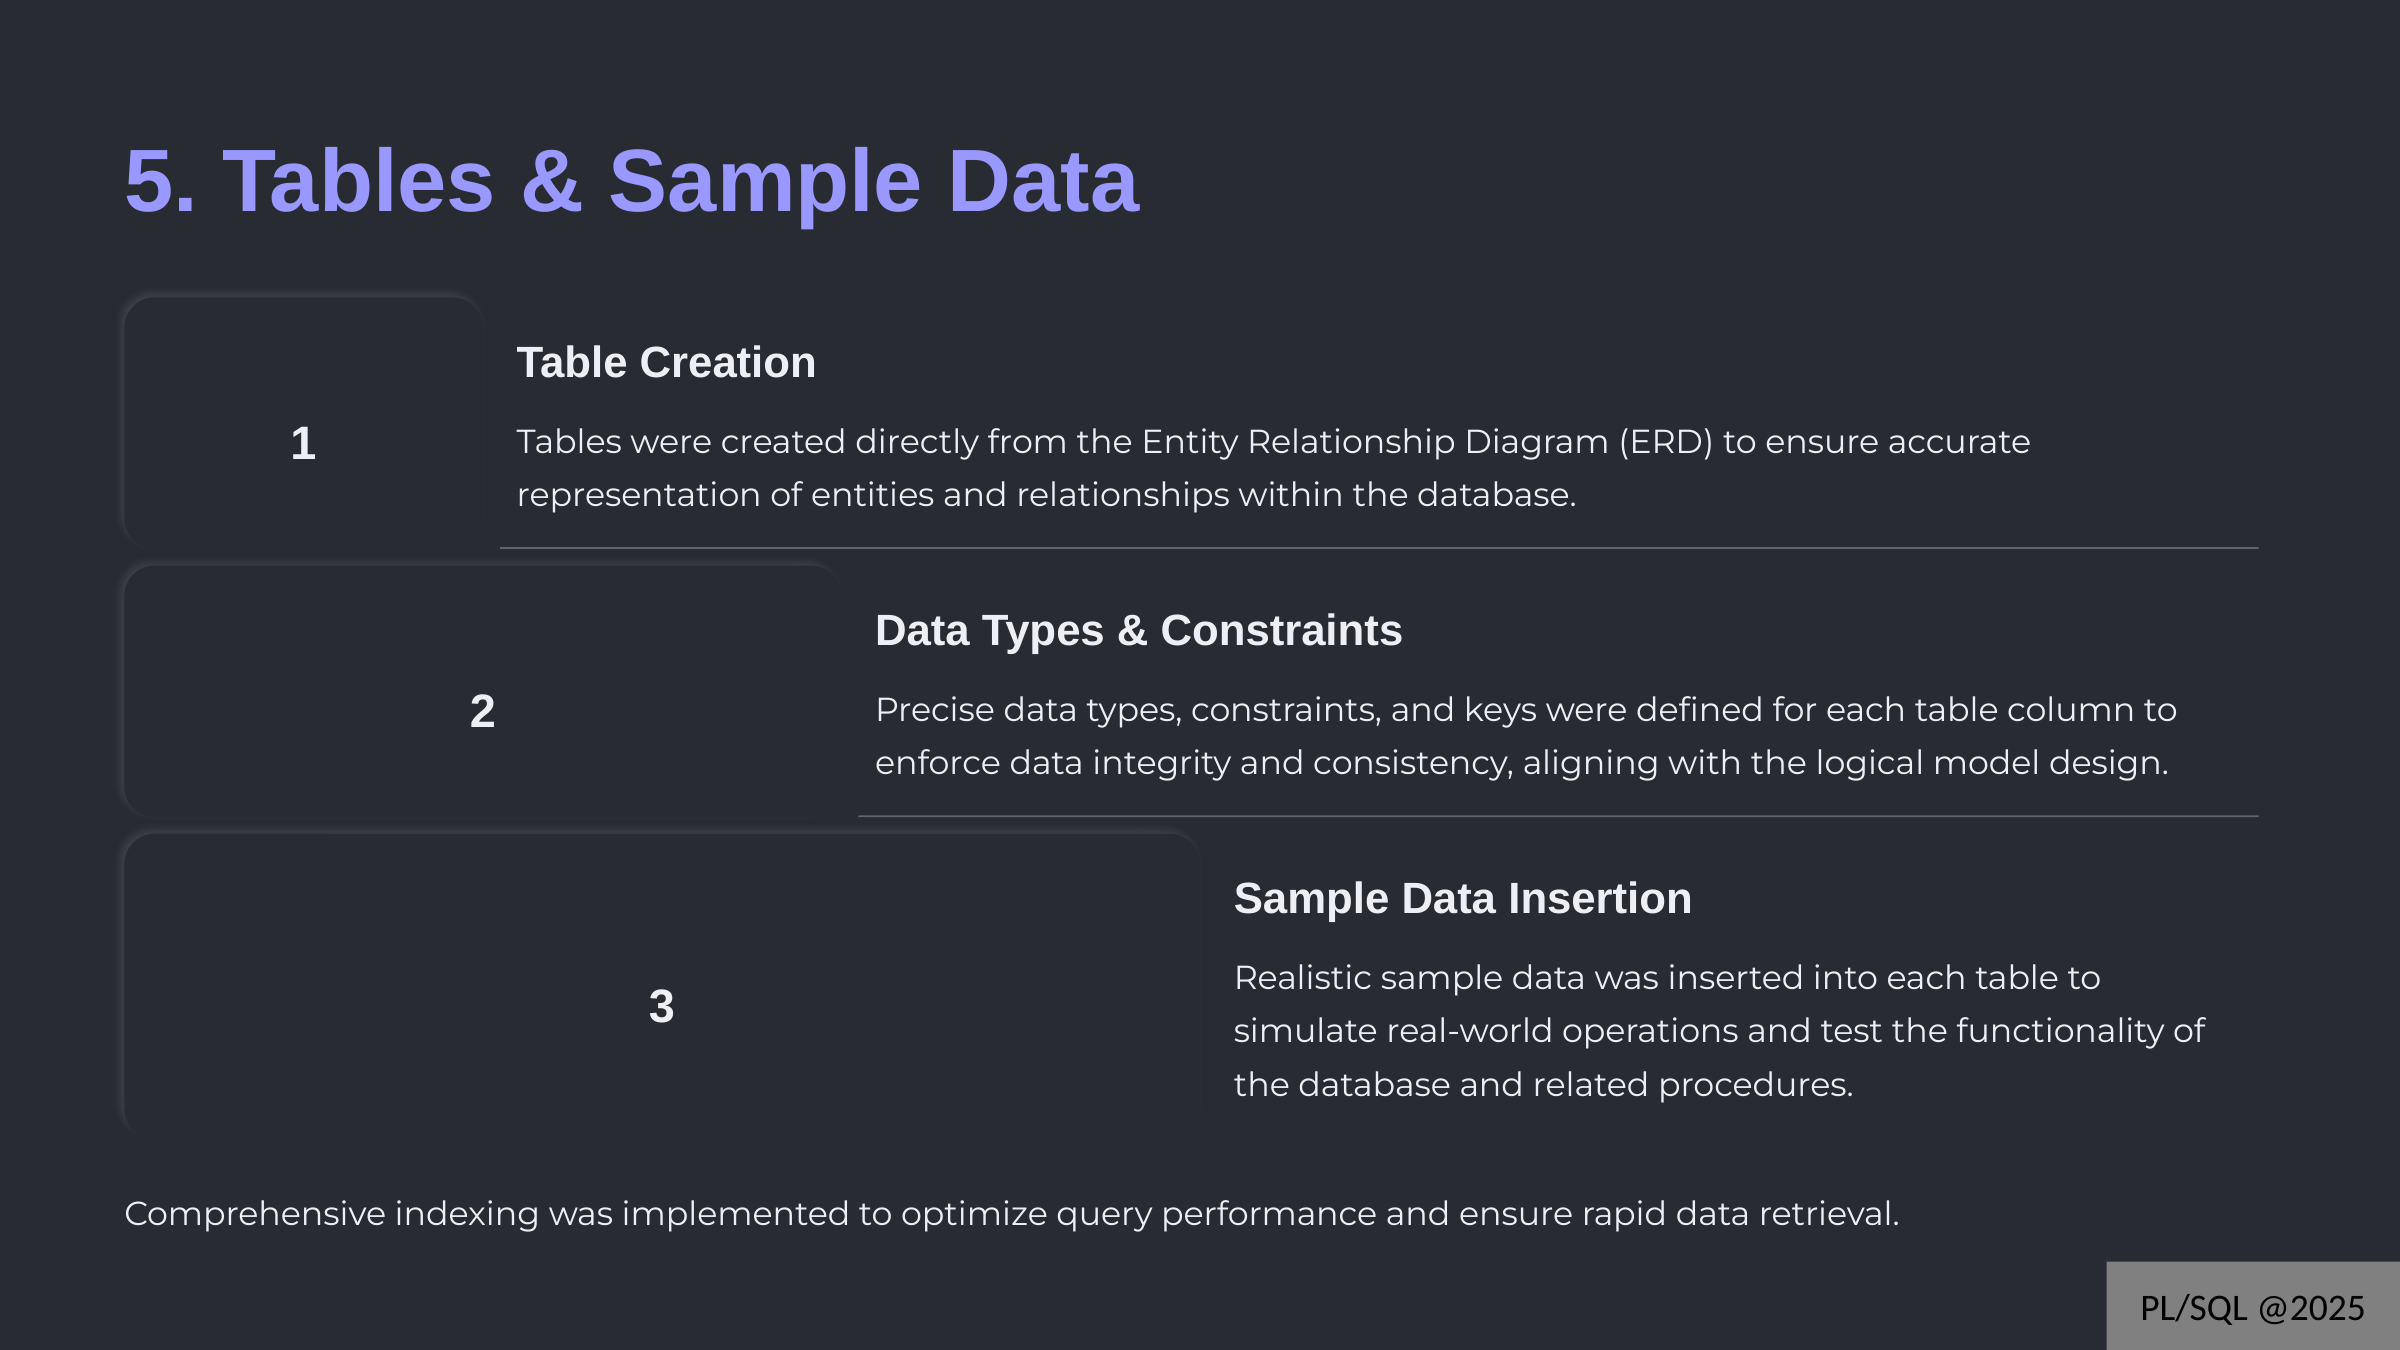

5. Tables & Sample Data

Table Creation
1
Tables were created directly from the Entity Relationship Diagram (ERD) to ensure accurate representation of entities and relationships within the database.

Data Types & Constraints
2
Precise data types, constraints, and keys were defined for each table column to enforce data integrity and consistency, aligning with the logical model design.

Sample Data Insertion
Realistic sample data was inserted into each table to simulate real-world operations and test the functionality of the database and related procedures.
3
Comprehensive indexing was implemented to optimize query performance and ensure rapid data retrieval.
PL/SQL @2025